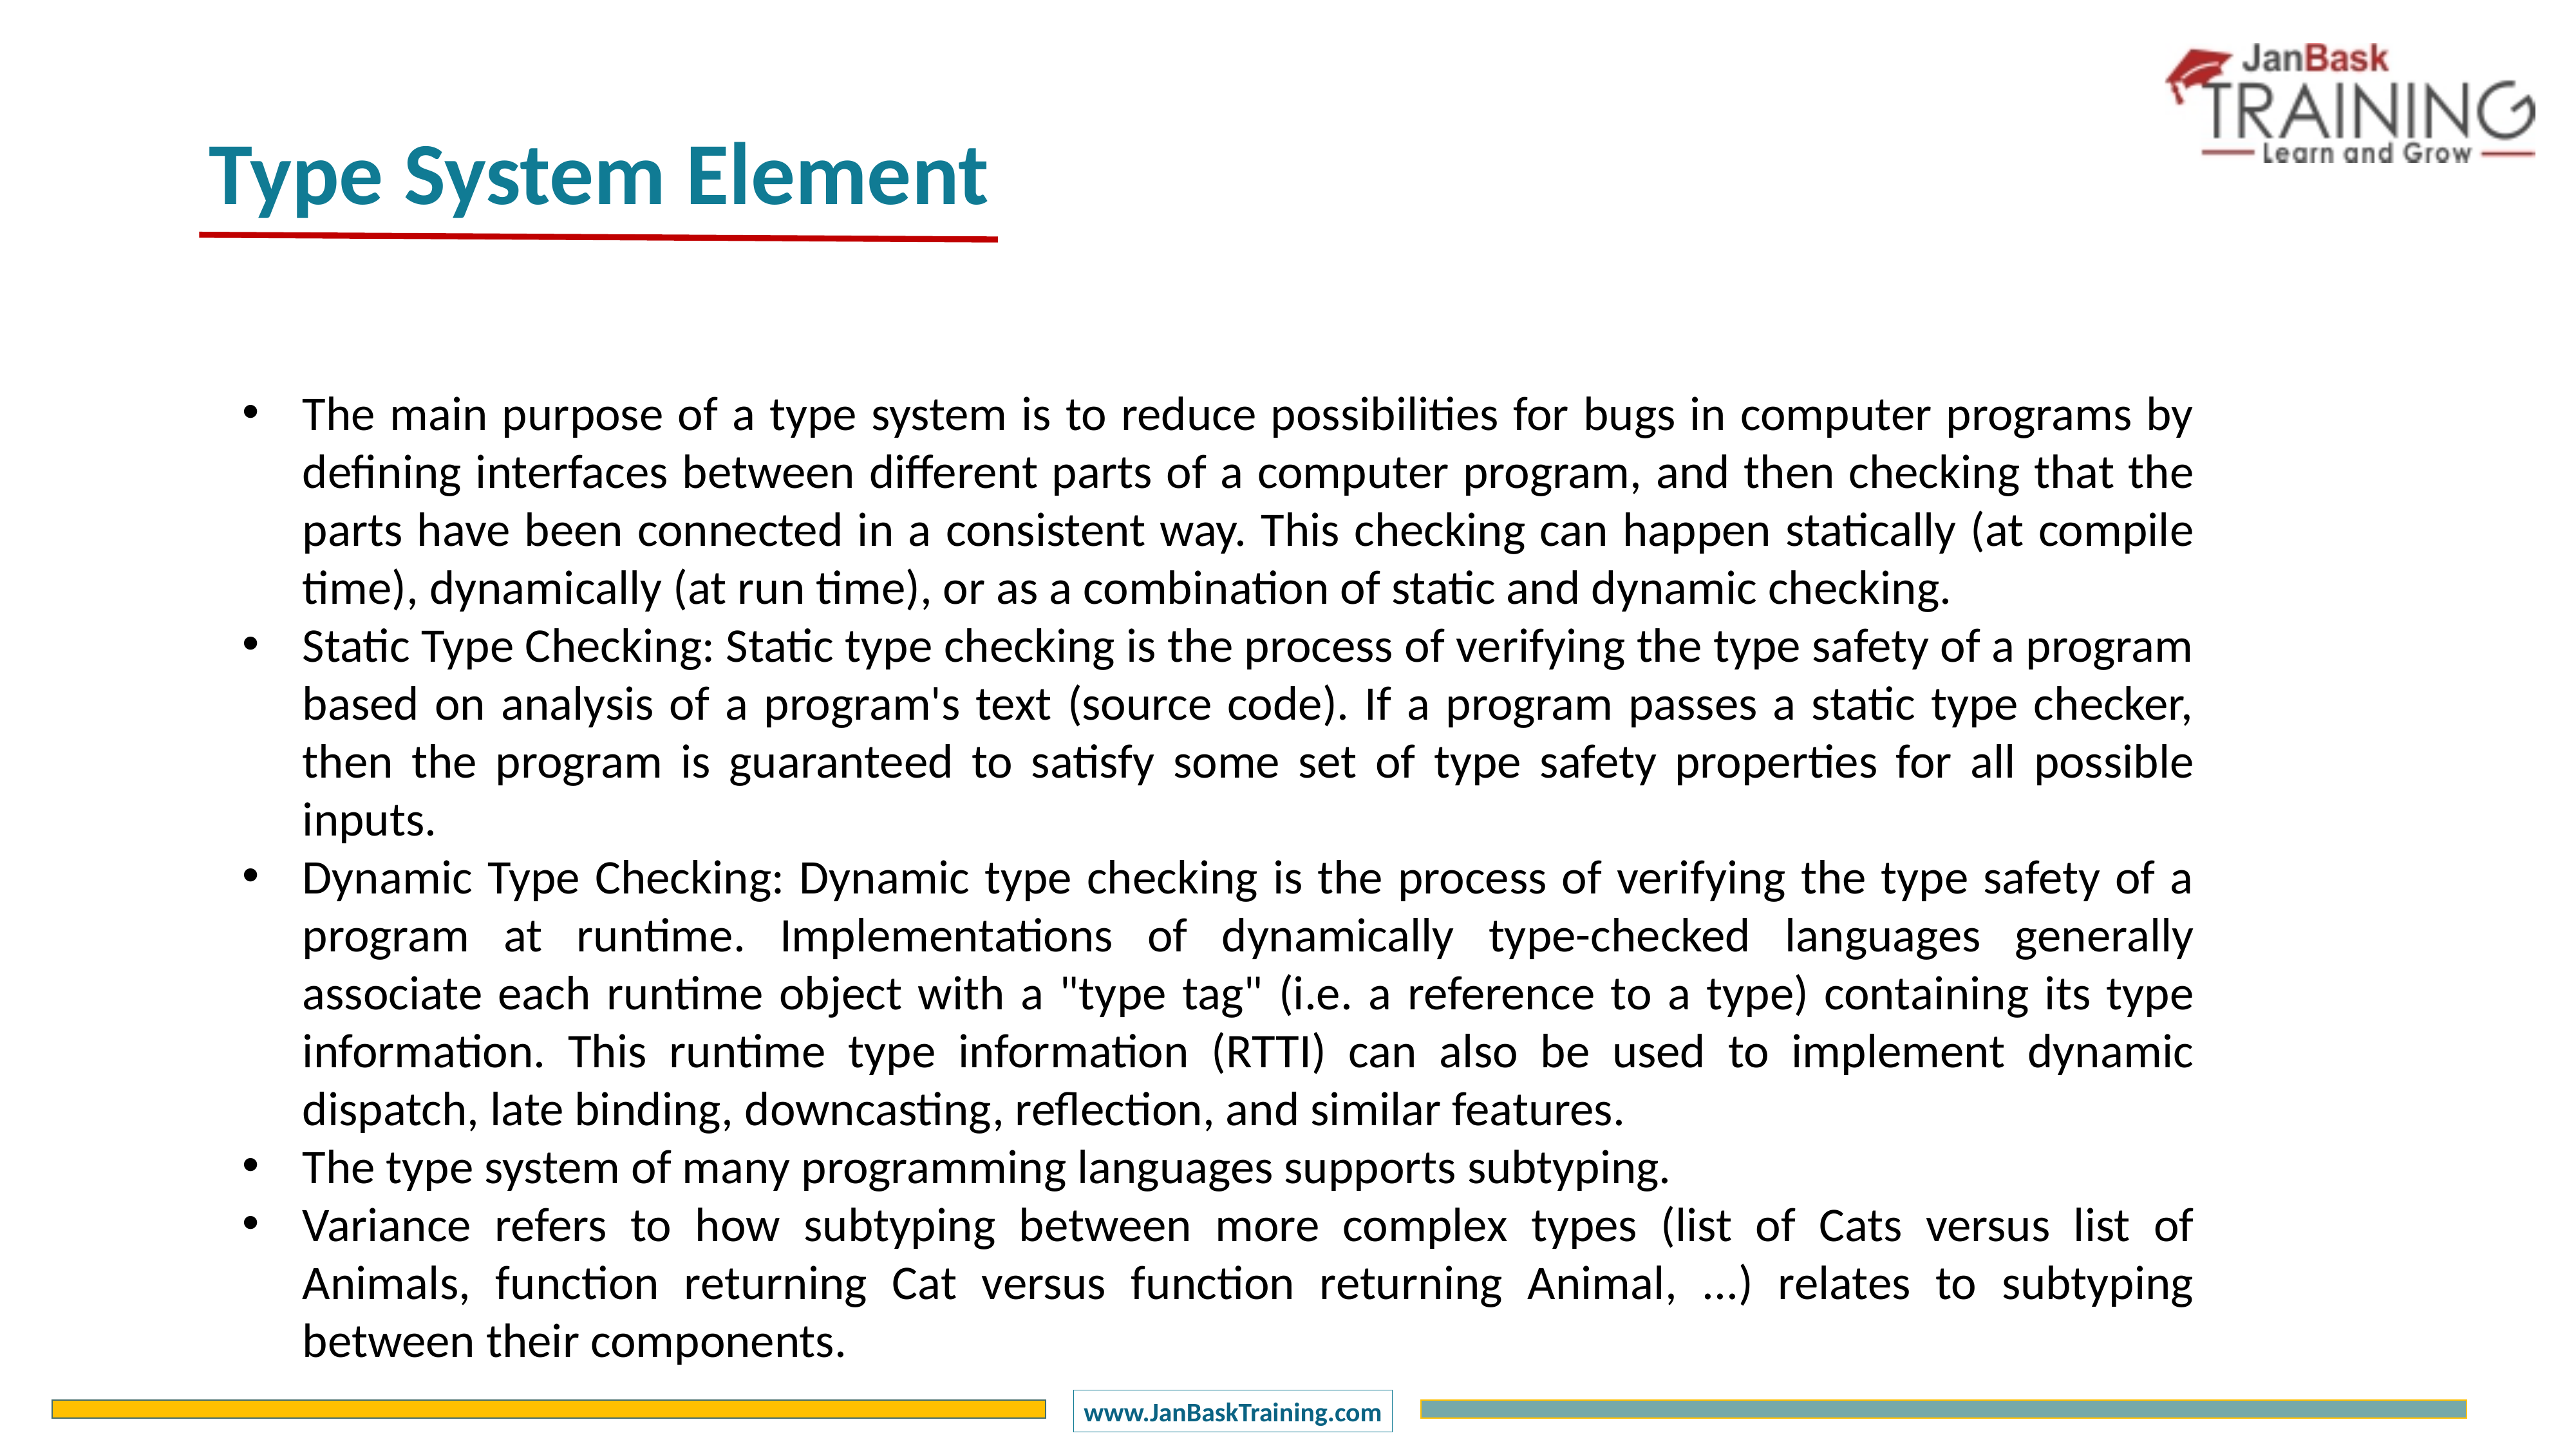

Type System Element
The main purpose of a type system is to reduce possibilities for bugs in computer programs by defining interfaces between different parts of a computer program, and then checking that the parts have been connected in a consistent way. This checking can happen statically (at compile time), dynamically (at run time), or as a combination of static and dynamic checking.
Static Type Checking: Static type checking is the process of verifying the type safety of a program based on analysis of a program's text (source code). If a program passes a static type checker, then the program is guaranteed to satisfy some set of type safety properties for all possible inputs.
Dynamic Type Checking: Dynamic type checking is the process of verifying the type safety of a program at runtime. Implementations of dynamically type-checked languages generally associate each runtime object with a "type tag" (i.e. a reference to a type) containing its type information. This runtime type information (RTTI) can also be used to implement dynamic dispatch, late binding, downcasting, reflection, and similar features.
The type system of many programming languages supports subtyping.
Variance refers to how subtyping between more complex types (list of Cats versus list of Animals, function returning Cat versus function returning Animal, ...) relates to subtyping between their components.